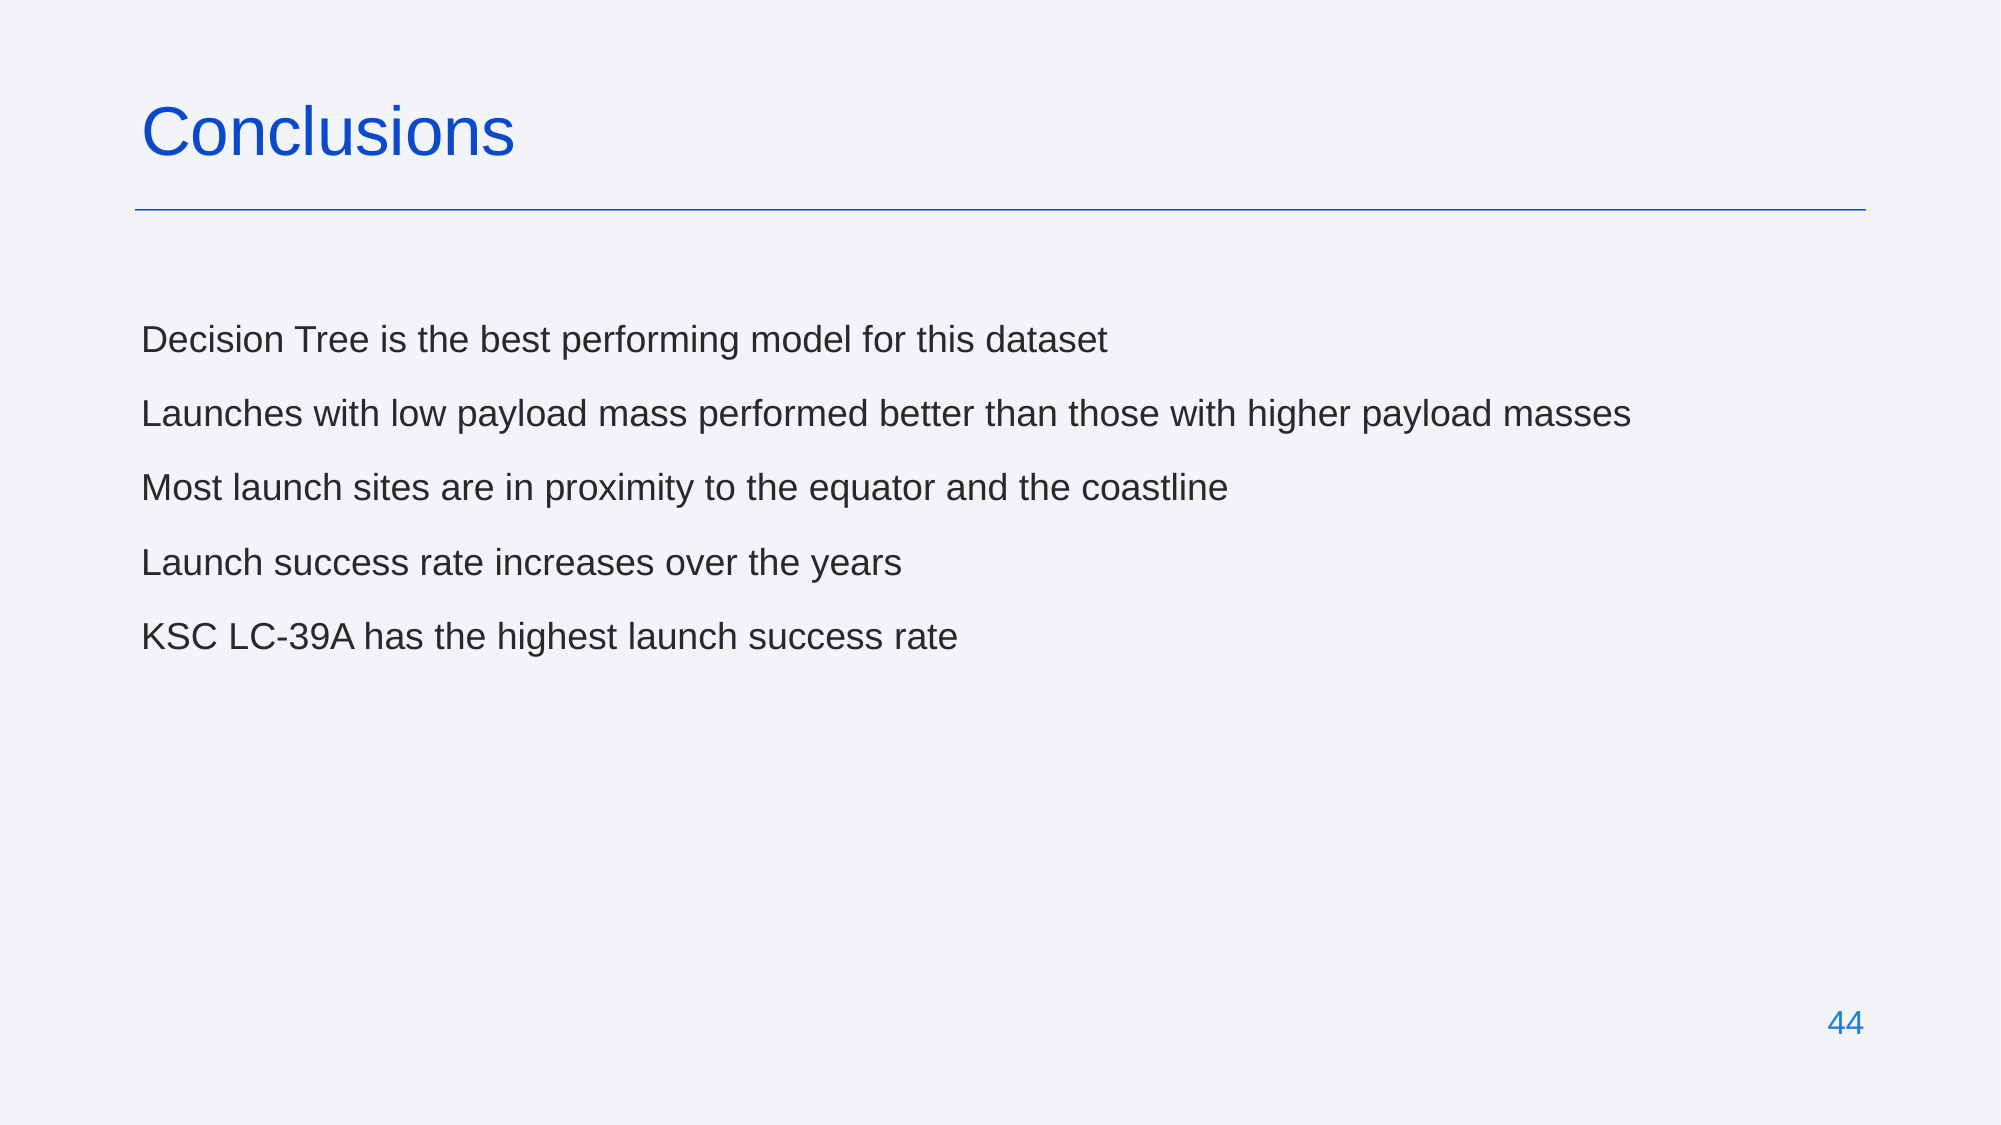

Conclusions
Decision Tree is the best performing model for this dataset
Launches with low payload mass performed better than those with higher payload masses
Most launch sites are in proximity to the equator and the coastline
Launch success rate increases over the years
KSC LC-39A has the highest launch success rate

44